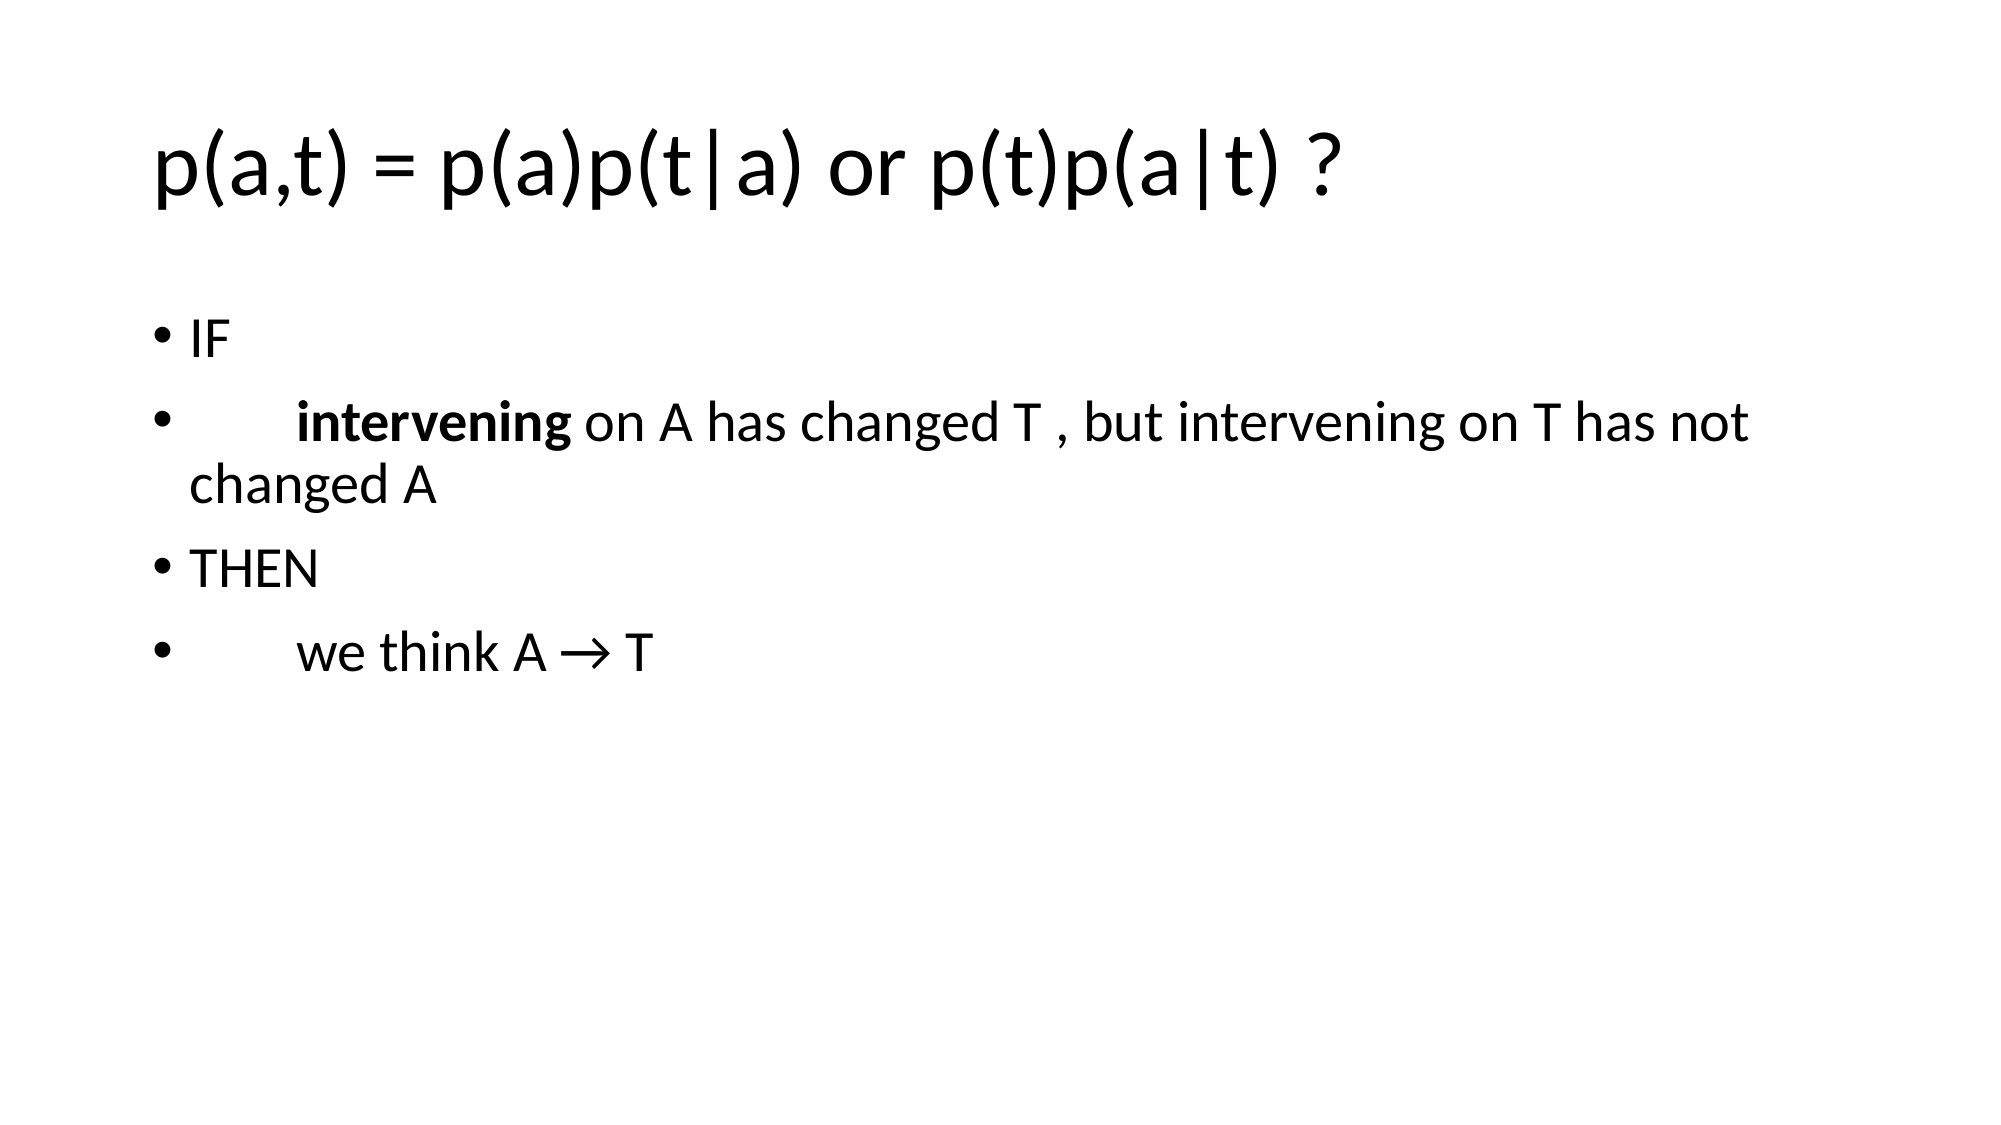

# p(a,t) = p(a)p(t|a) or p(t)p(a|t) ?
IF
        intervening on A has changed T , but intervening on T has not changed A
THEN
        we think A → T